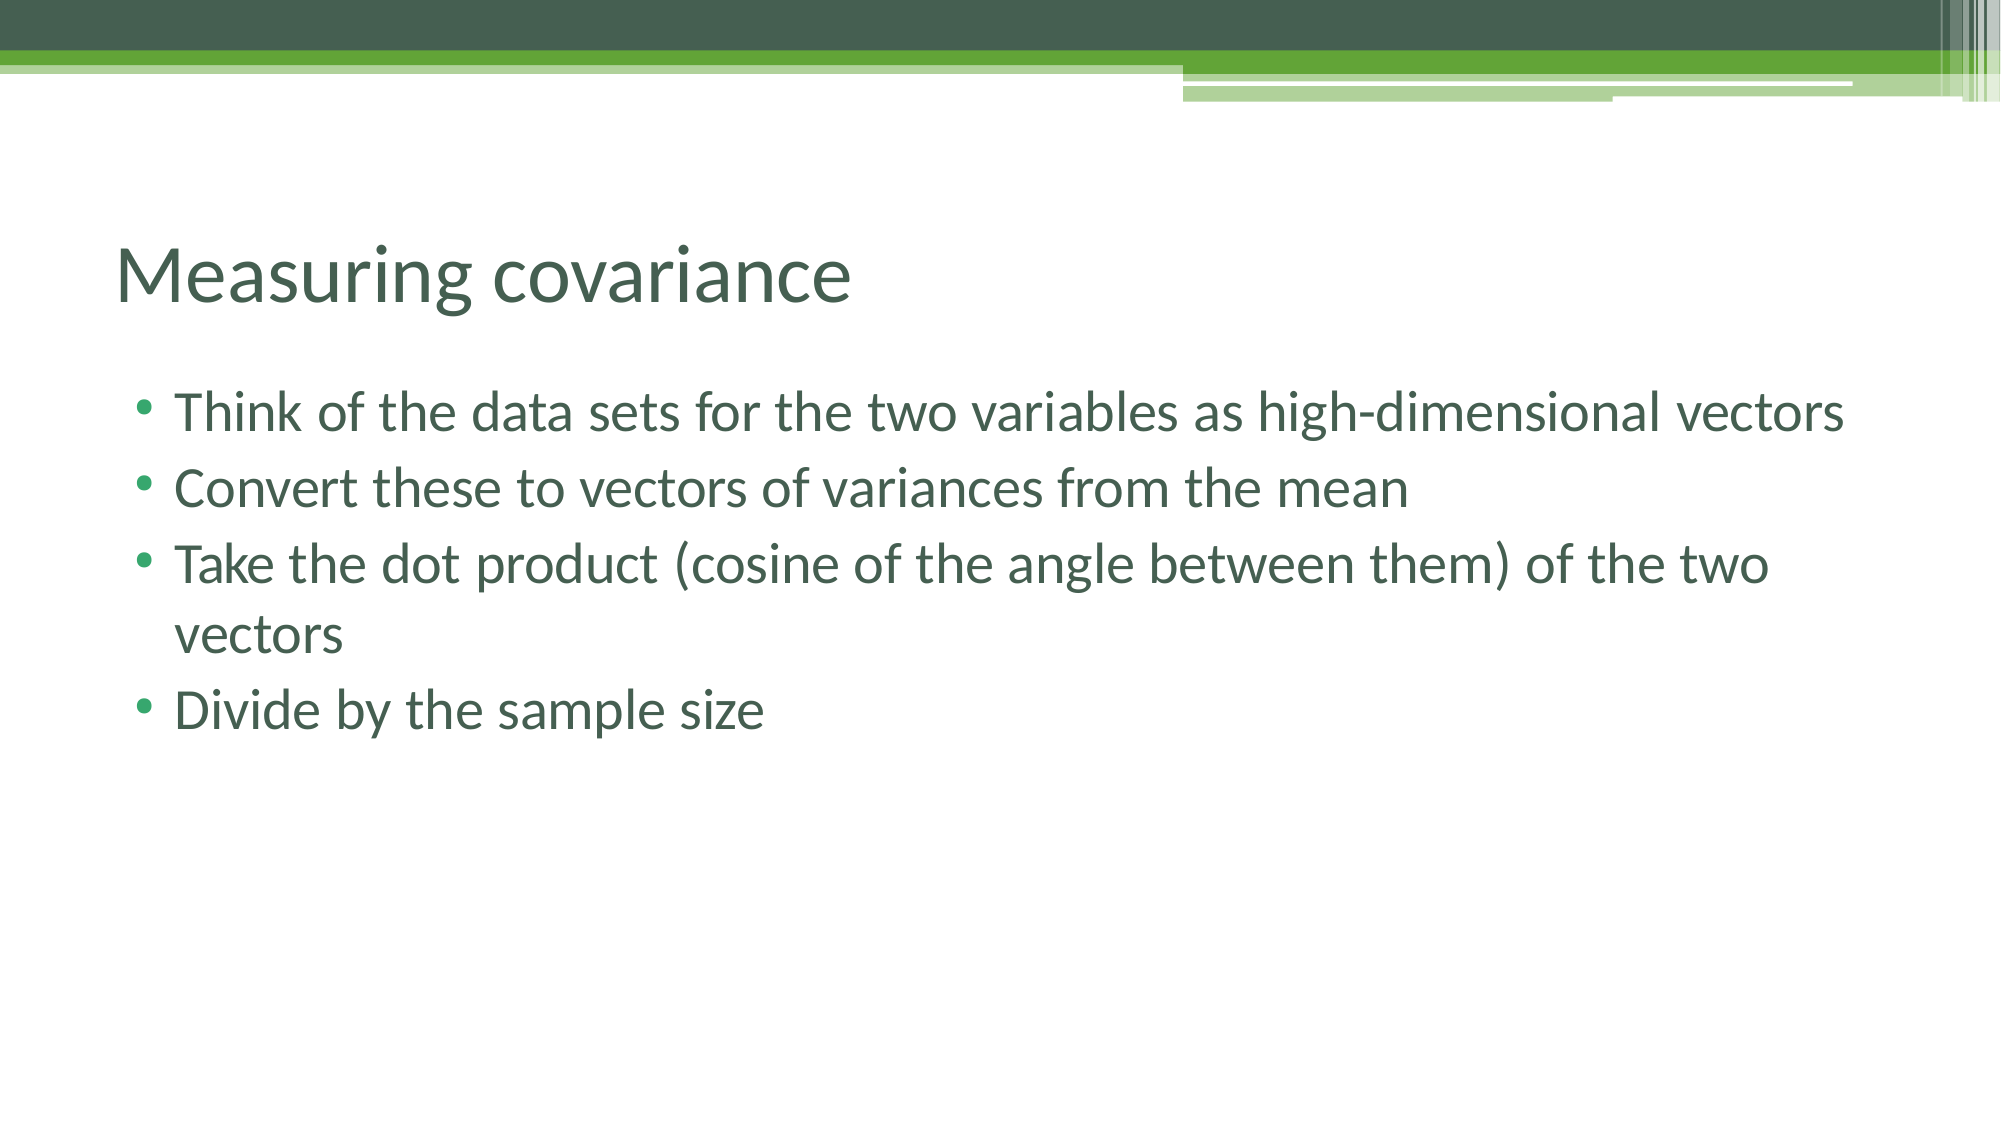

# Measuring covariance
Think of the data sets for the two variables as high-dimensional vectors
Convert these to vectors of variances from the mean
Take the dot product (cosine of the angle between them) of the two  vectors
Divide by the sample size